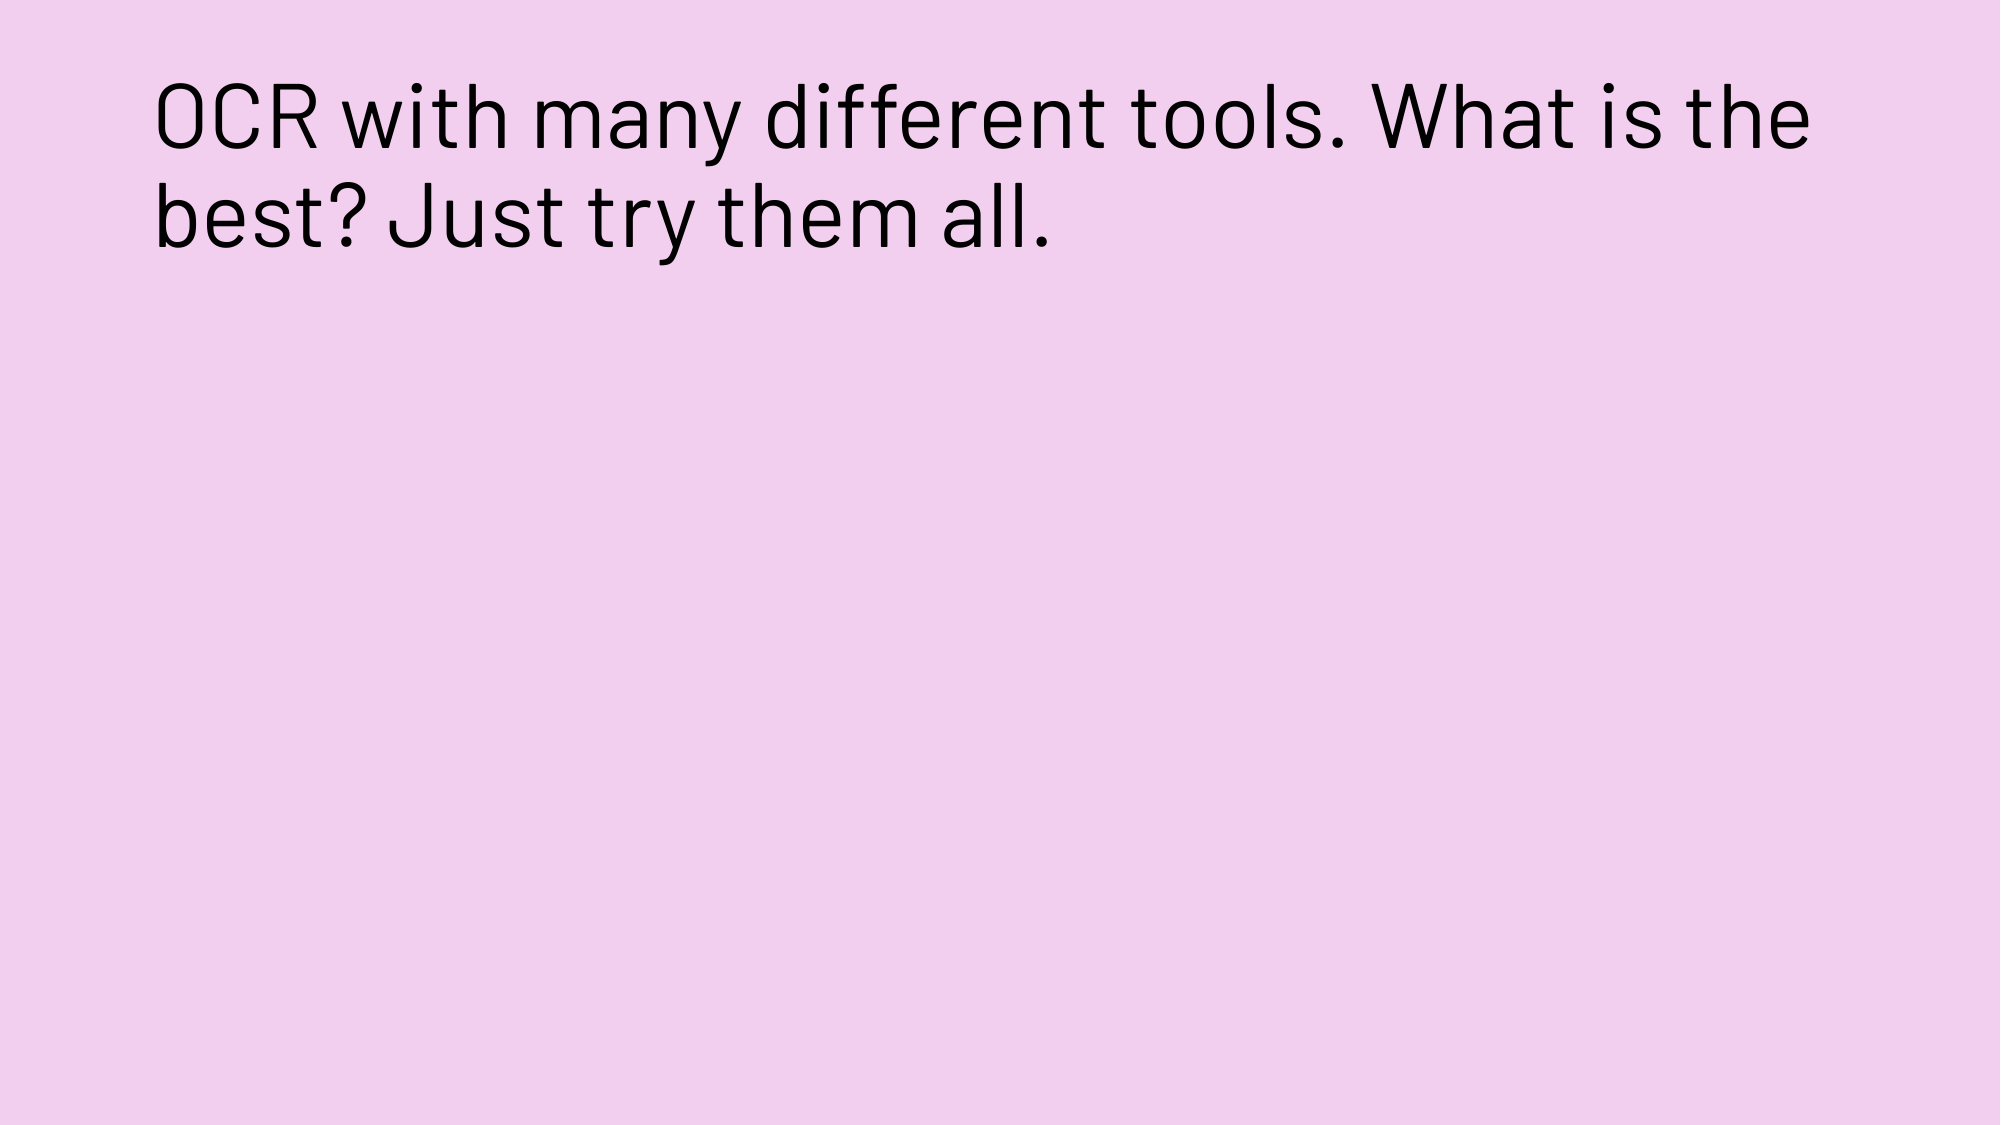

# OCR with many different tools. What is the best? Just try them all.